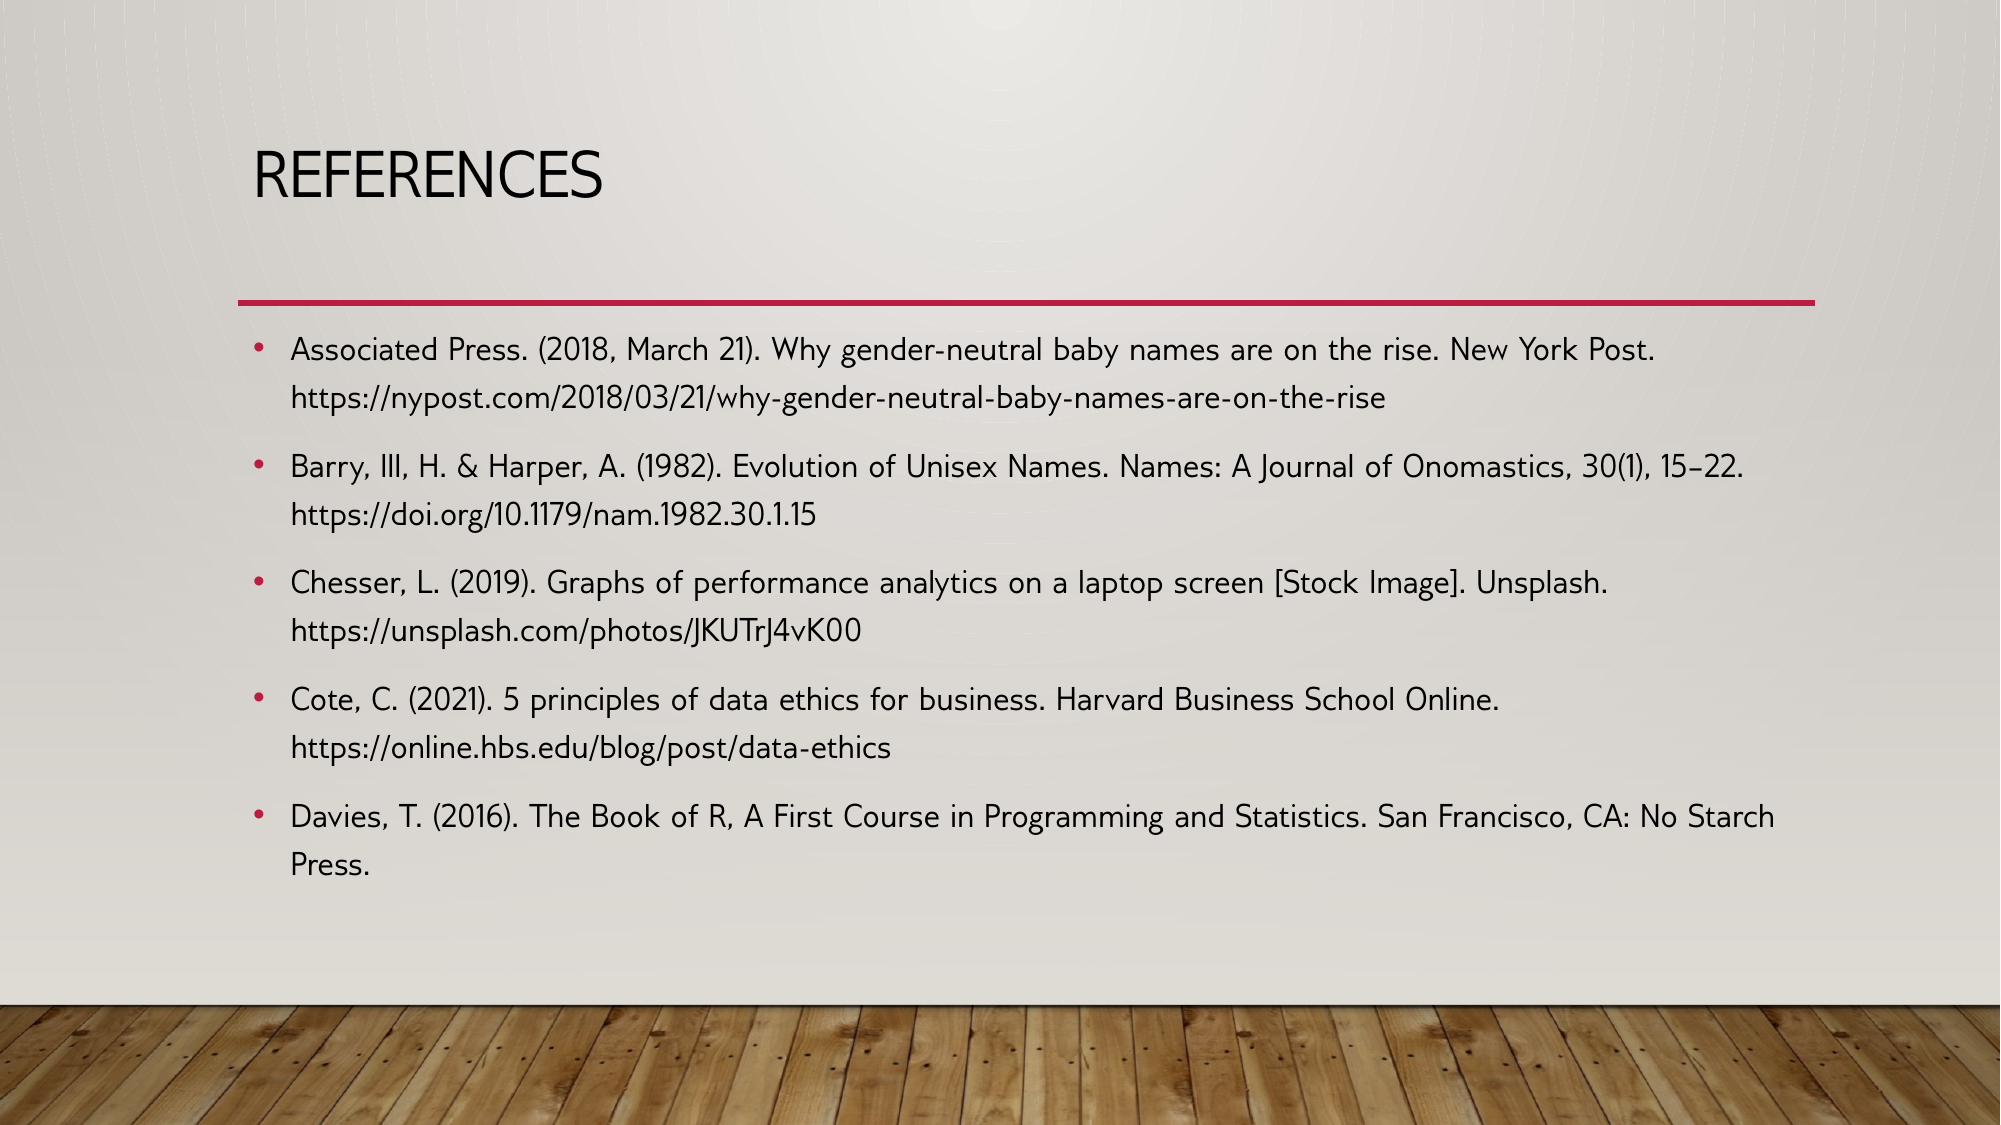

# References
Associated Press. (2018, March 21). Why gender-neutral baby names are on the rise. New York Post. https://nypost.com/2018/03/21/why-gender-neutral-baby-names-are-on-the-rise
Barry, III, H. & Harper, A. (1982). Evolution of Unisex Names. Names: A Journal of Onomastics, 30(1), 15–22. https://doi.org/10.1179/nam.1982.30.1.15
Chesser, L. (2019). Graphs of performance analytics on a laptop screen [Stock Image]. Unsplash. https://unsplash.com/photos/JKUTrJ4vK00
Cote, C. (2021). 5 principles of data ethics for business. Harvard Business School Online. https://online.hbs.edu/blog/post/data-ethics
Davies, T. (2016). The Book of R, A First Course in Programming and Statistics. San Francisco, CA: No Starch Press.